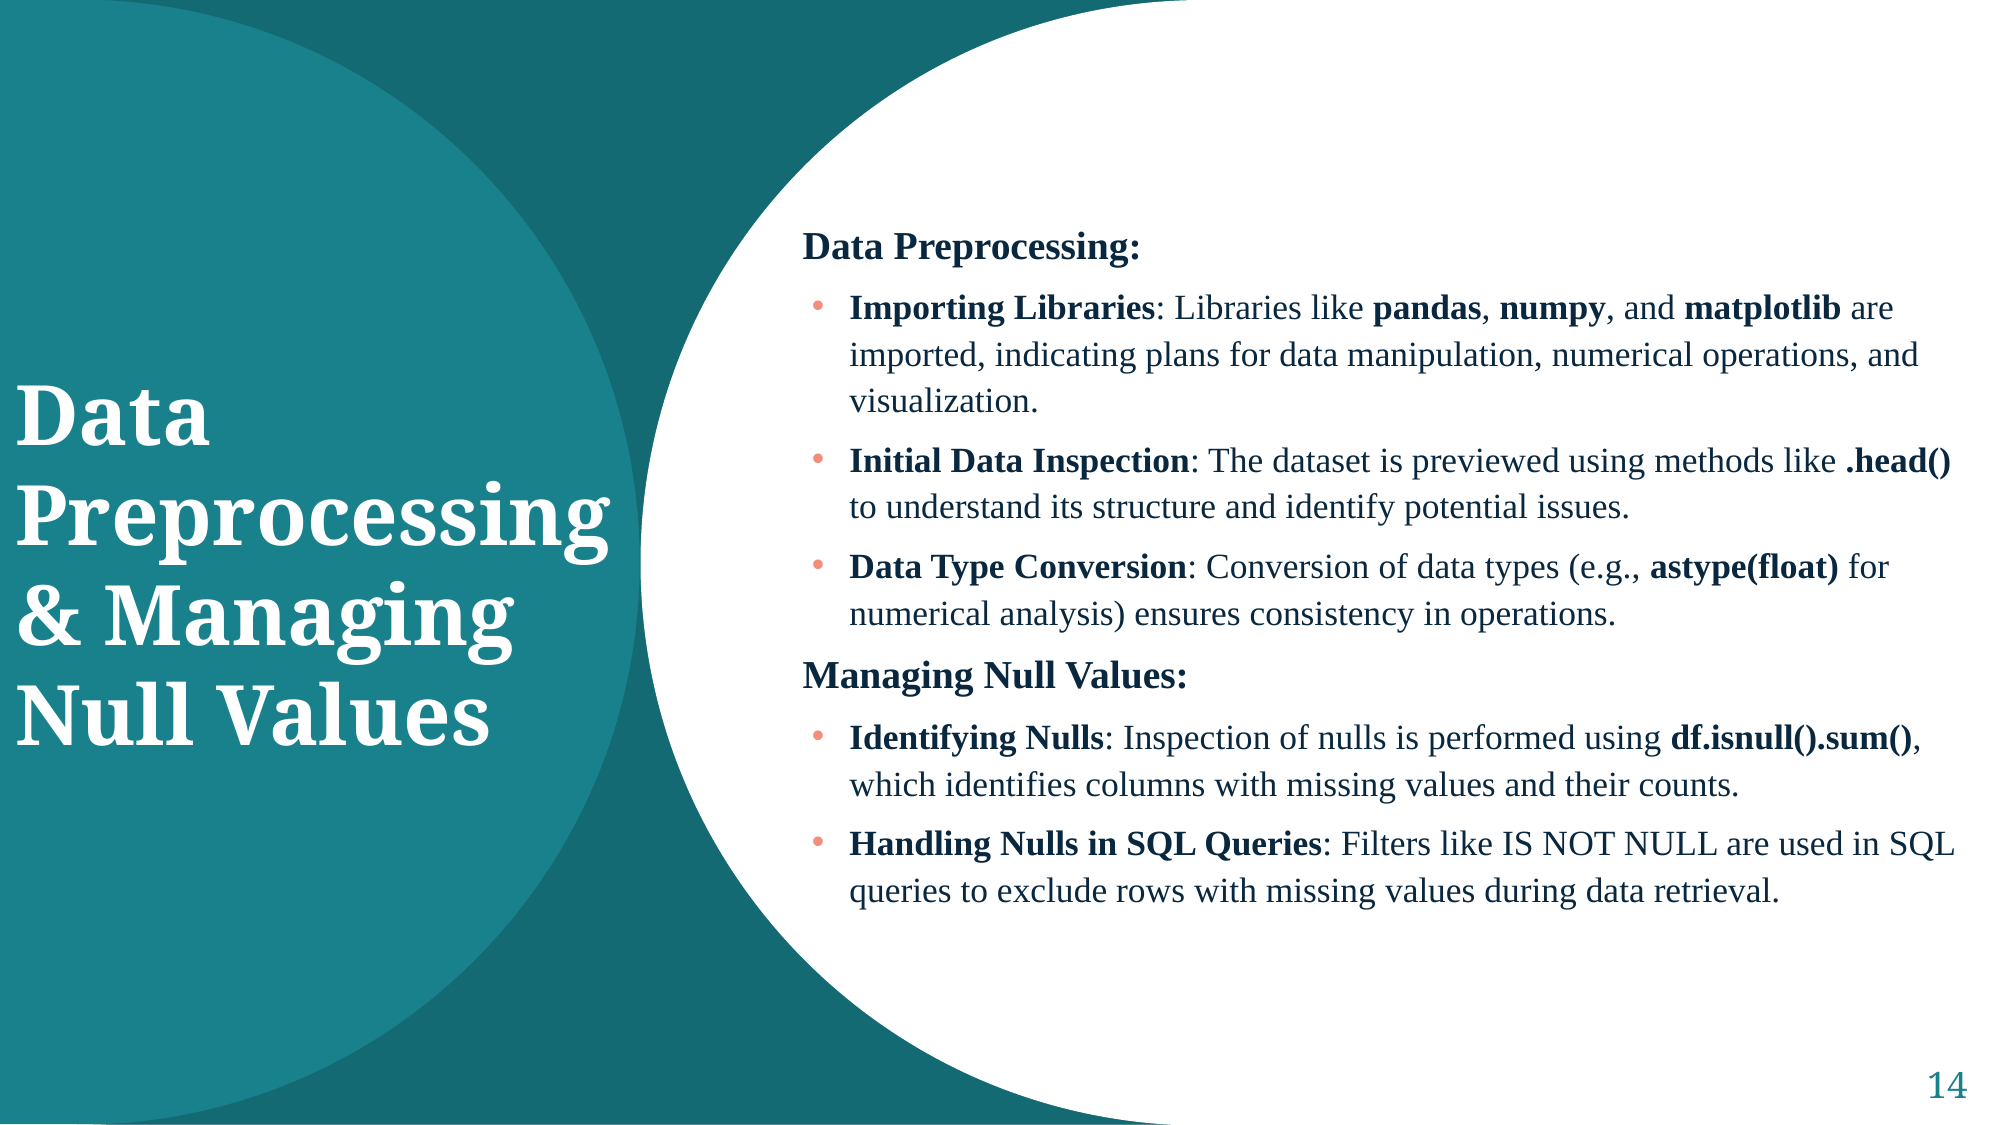

Data Preprocessing & Managing Null Values
Data Preprocessing:
Importing Libraries: Libraries like pandas, numpy, and matplotlib are imported, indicating plans for data manipulation, numerical operations, and visualization.
Initial Data Inspection: The dataset is previewed using methods like .head() to understand its structure and identify potential issues.
Data Type Conversion: Conversion of data types (e.g., astype(float) for numerical analysis) ensures consistency in operations.
Managing Null Values:
Identifying Nulls: Inspection of nulls is performed using df.isnull().sum(), which identifies columns with missing values and their counts.
Handling Nulls in SQL Queries: Filters like IS NOT NULL are used in SQL queries to exclude rows with missing values during data retrieval.

14